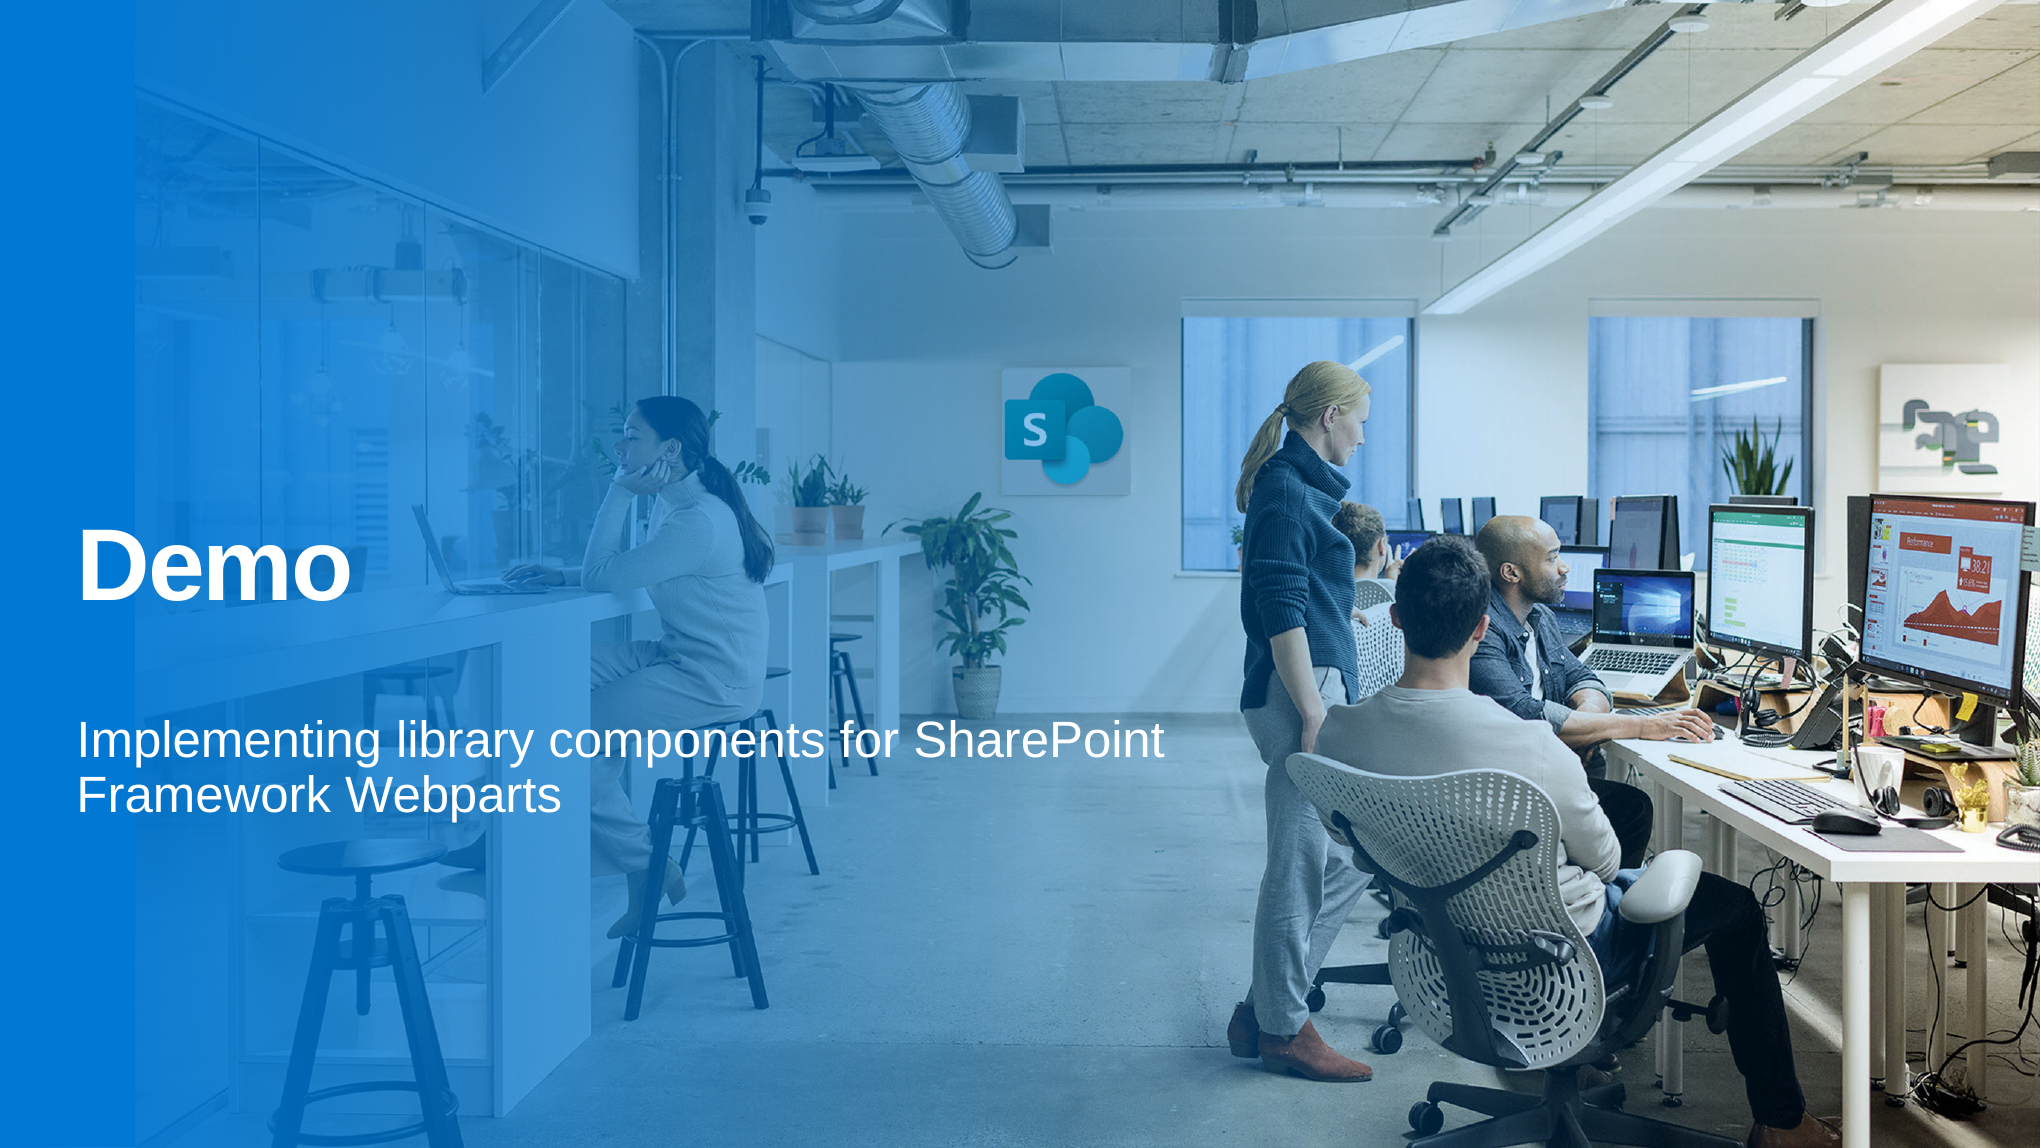

# Demo
Implementing library components for SharePoint Framework Webparts